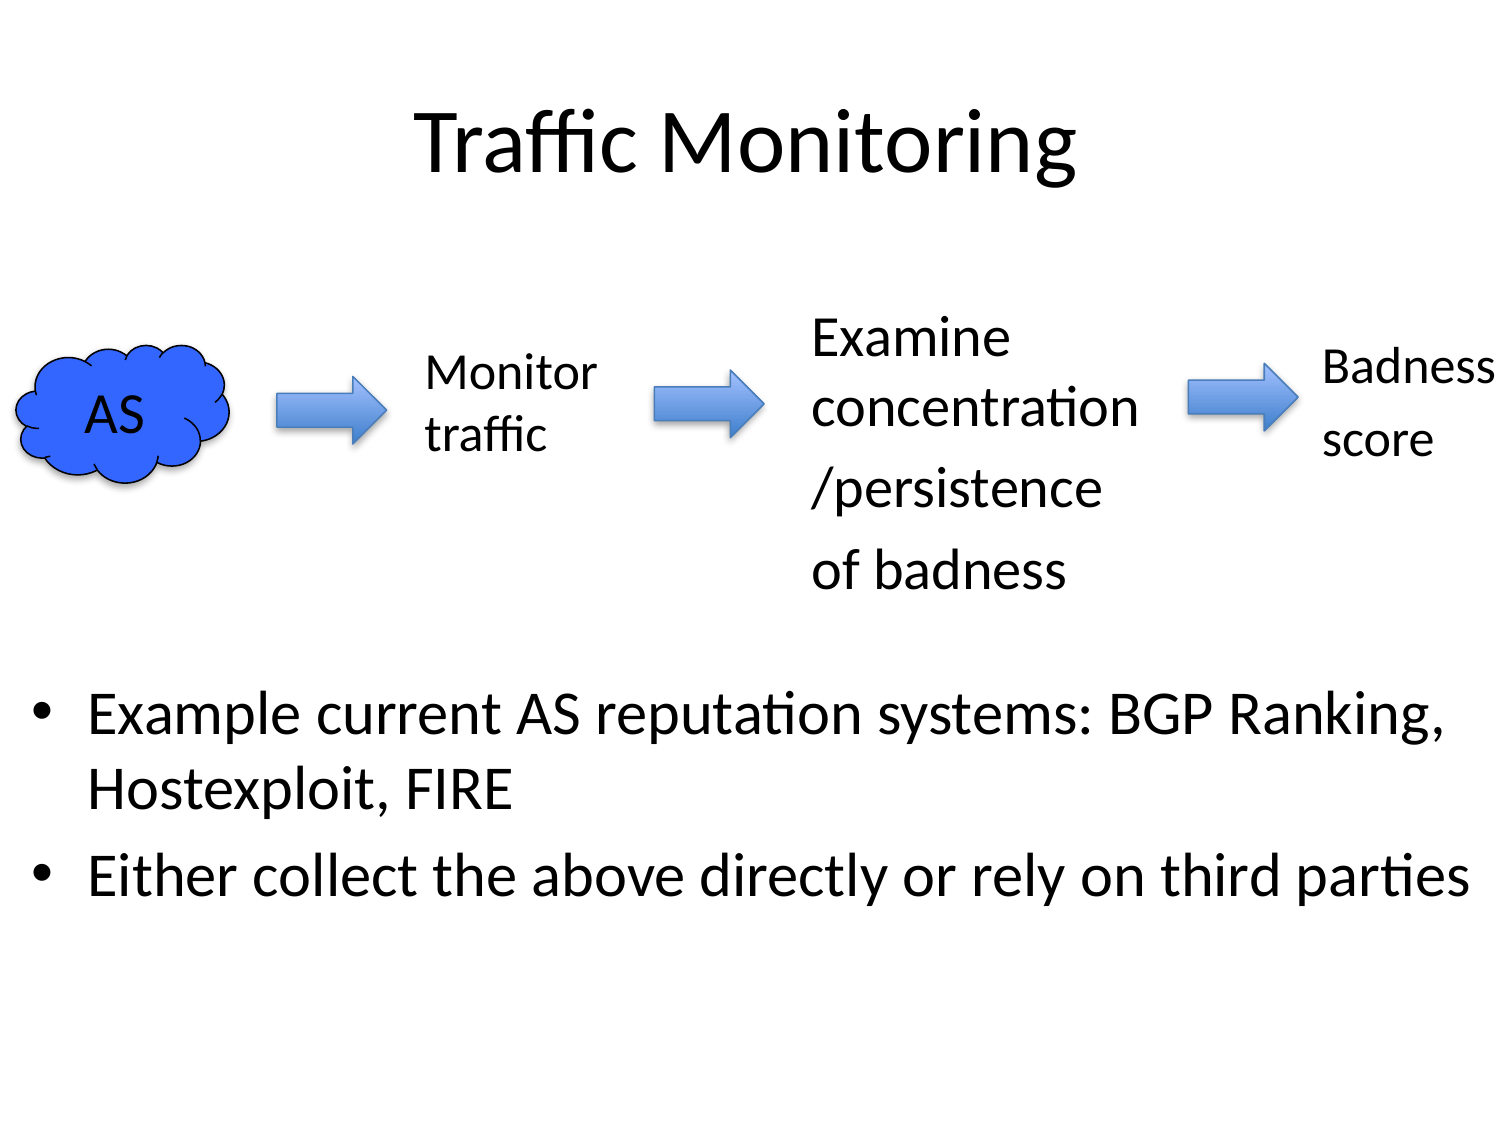

# Traffic Monitoring
Examine concentration
/persistence
of badness
Badness
score
Monitor traffic
AS

Example current AS reputation systems: BGP Ranking, Hostexploit, FIRE
Either collect the above directly or rely on third parties